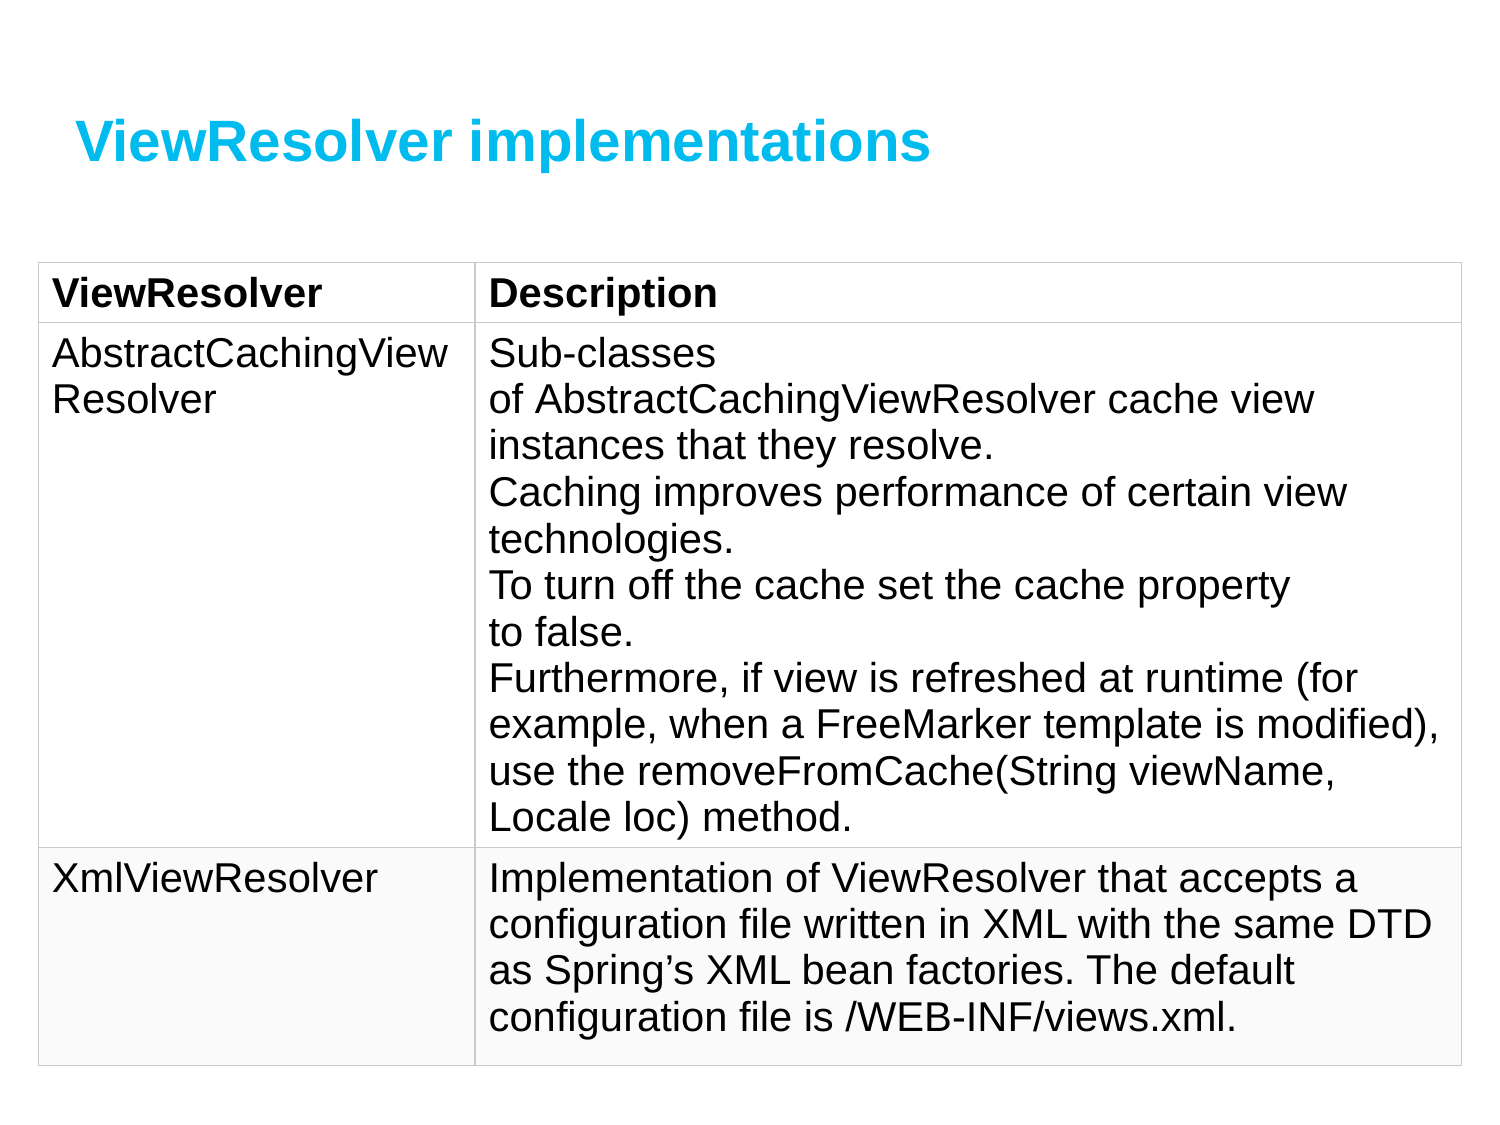

# ViewResolver implementations

| ViewResolver | Description |
| --- | --- |
| AbstractCachingView Resolver | Sub-classes of AbstractCachingViewResolver cache view instances that they resolve. Caching improves performance of certain view technologies. To turn off the cache set the cache property to false. Furthermore, if view is refreshed at runtime (for example, when a FreeMarker template is modified), use the removeFromCache(String viewName, Locale loc) method. |
| XmlViewResolver | Implementation of ViewResolver that accepts a configuration file written in XML with the same DTD as Spring’s XML bean factories. The default configuration file is /WEB-INF/views.xml. |